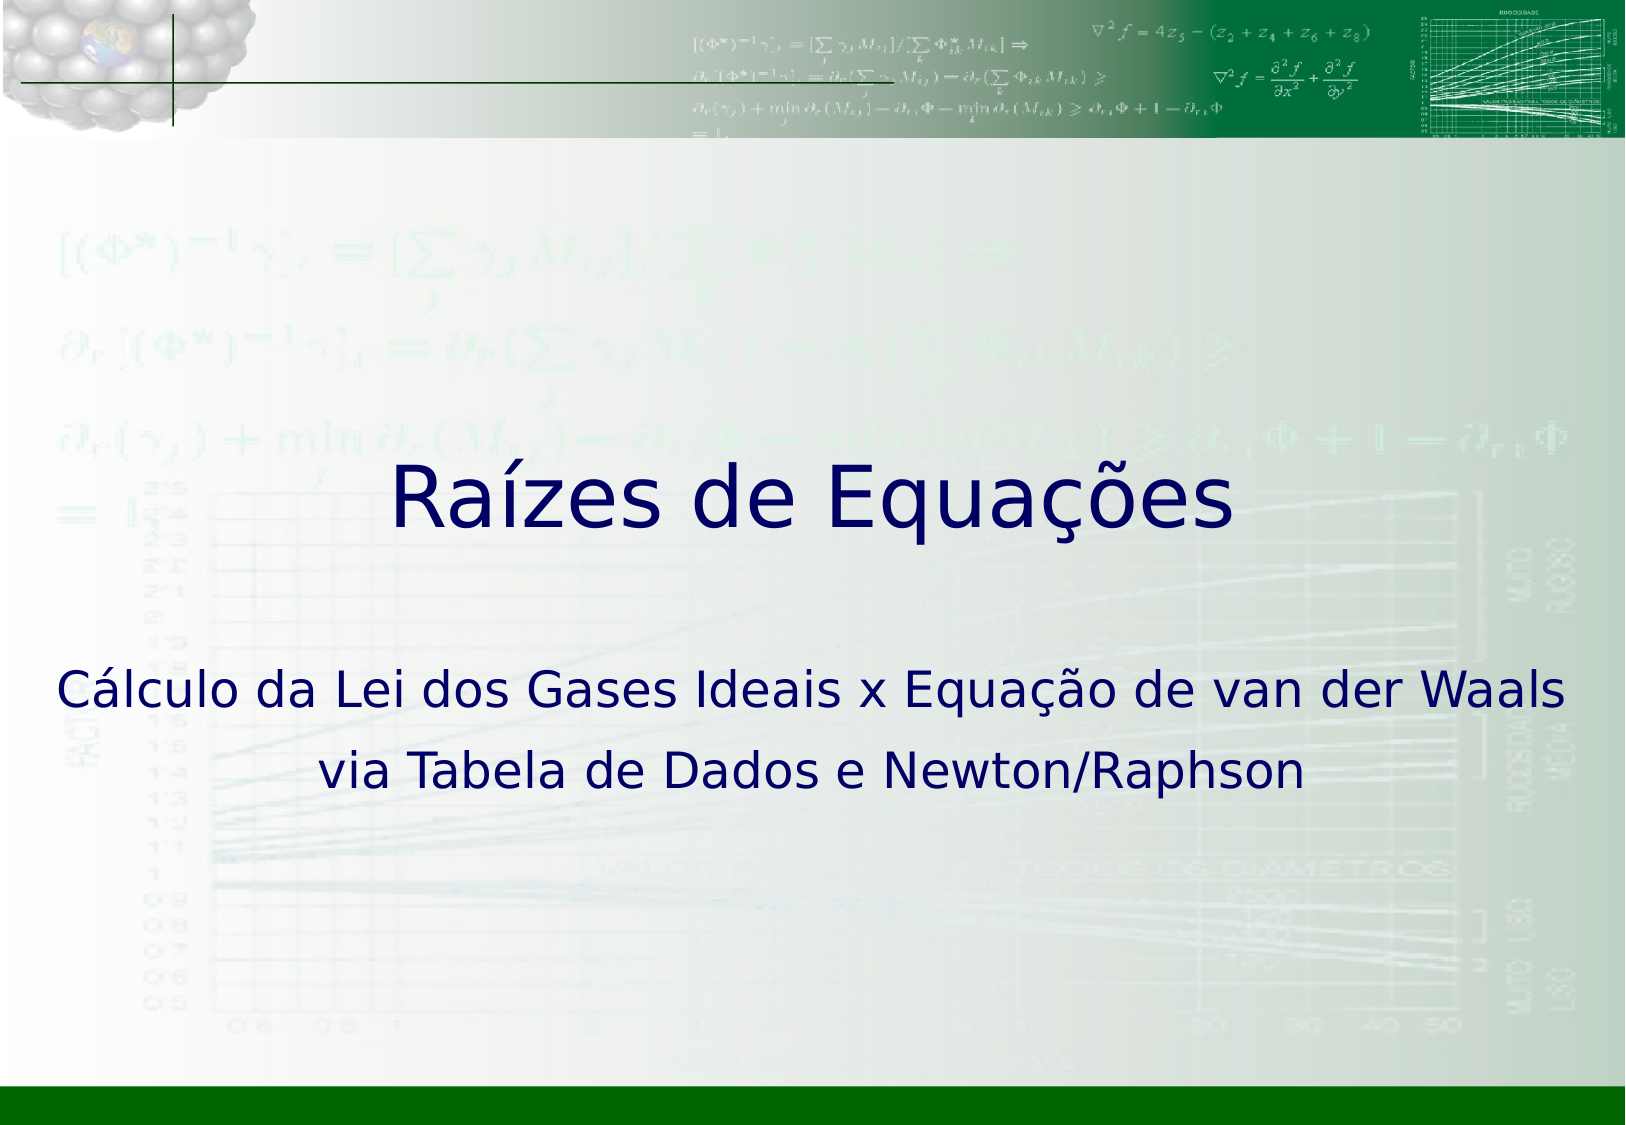

# Raízes de Equações
Cálculo da Lei dos Gases Ideais x Equação de van der Waals
via Tabela de Dados e Newton/Raphson